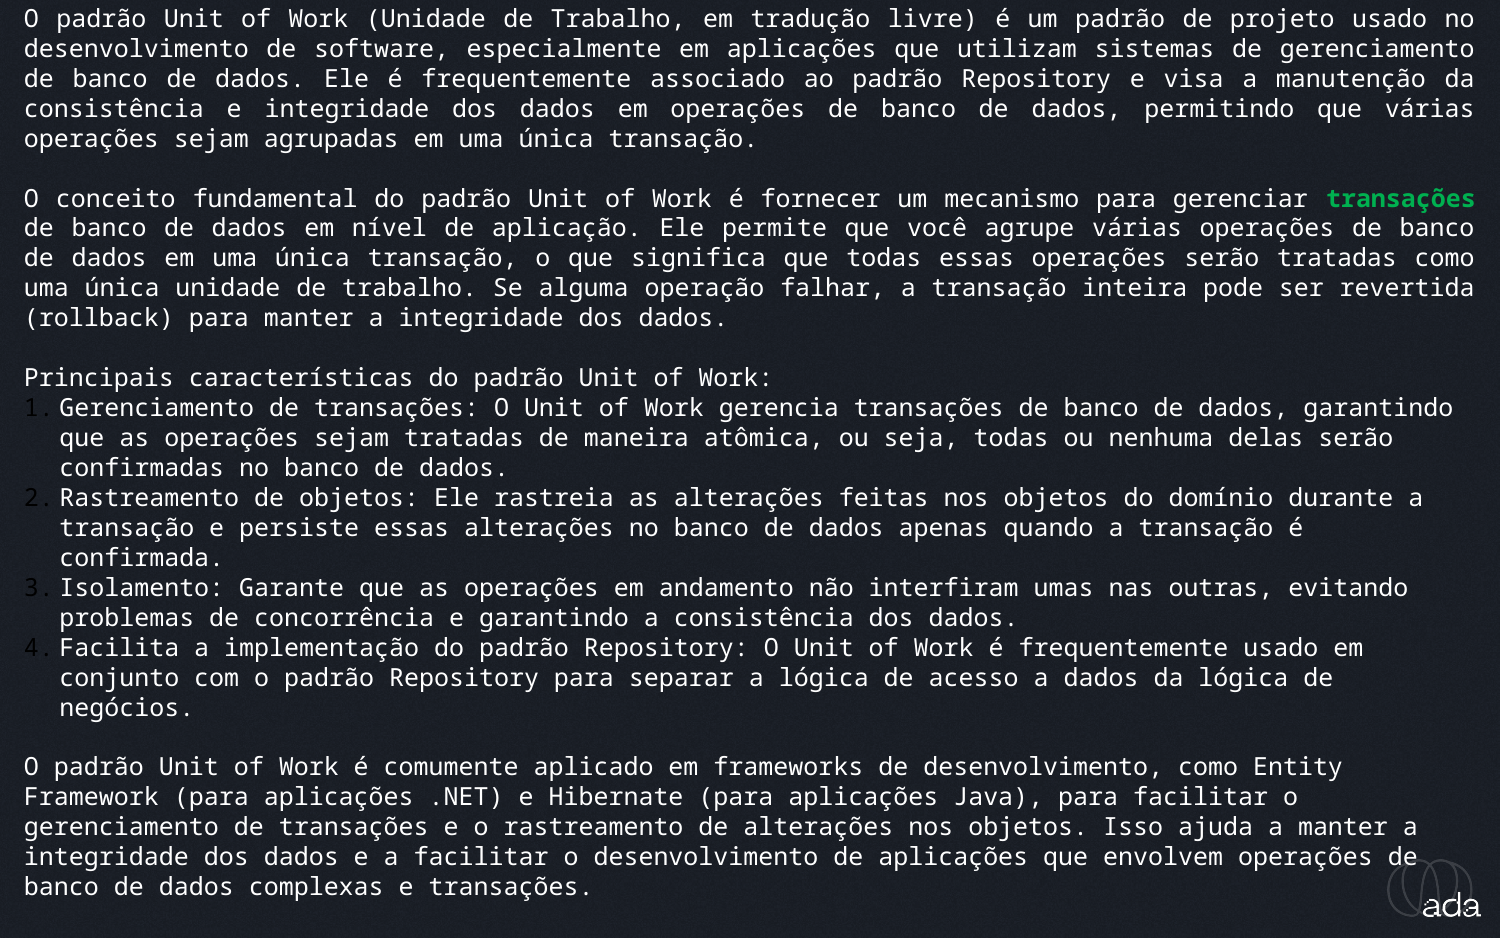

_deep dive no padrão Unit of Work
O padrão Unit of Work (Unidade de Trabalho, em tradução livre) é um padrão de projeto usado no desenvolvimento de software, especialmente em aplicações que utilizam sistemas de gerenciamento de banco de dados. Ele é frequentemente associado ao padrão Repository e visa a manutenção da consistência e integridade dos dados em operações de banco de dados, permitindo que várias operações sejam agrupadas em uma única transação.

O conceito fundamental do padrão Unit of Work é fornecer um mecanismo para gerenciar transações de banco de dados em nível de aplicação. Ele permite que você agrupe várias operações de banco de dados em uma única transação, o que significa que todas essas operações serão tratadas como uma única unidade de trabalho. Se alguma operação falhar, a transação inteira pode ser revertida (rollback) para manter a integridade dos dados.

Principais características do padrão Unit of Work:
Gerenciamento de transações: O Unit of Work gerencia transações de banco de dados, garantindo que as operações sejam tratadas de maneira atômica, ou seja, todas ou nenhuma delas serão confirmadas no banco de dados.
Rastreamento de objetos: Ele rastreia as alterações feitas nos objetos do domínio durante a transação e persiste essas alterações no banco de dados apenas quando a transação é confirmada.
Isolamento: Garante que as operações em andamento não interfiram umas nas outras, evitando problemas de concorrência e garantindo a consistência dos dados.
Facilita a implementação do padrão Repository: O Unit of Work é frequentemente usado em conjunto com o padrão Repository para separar a lógica de acesso a dados da lógica de negócios.

O padrão Unit of Work é comumente aplicado em frameworks de desenvolvimento, como Entity Framework (para aplicações .NET) e Hibernate (para aplicações Java), para facilitar o gerenciamento de transações e o rastreamento de alterações nos objetos. Isso ajuda a manter a integridade dos dados e a facilitar o desenvolvimento de aplicações que envolvem operações de banco de dados complexas e transações.